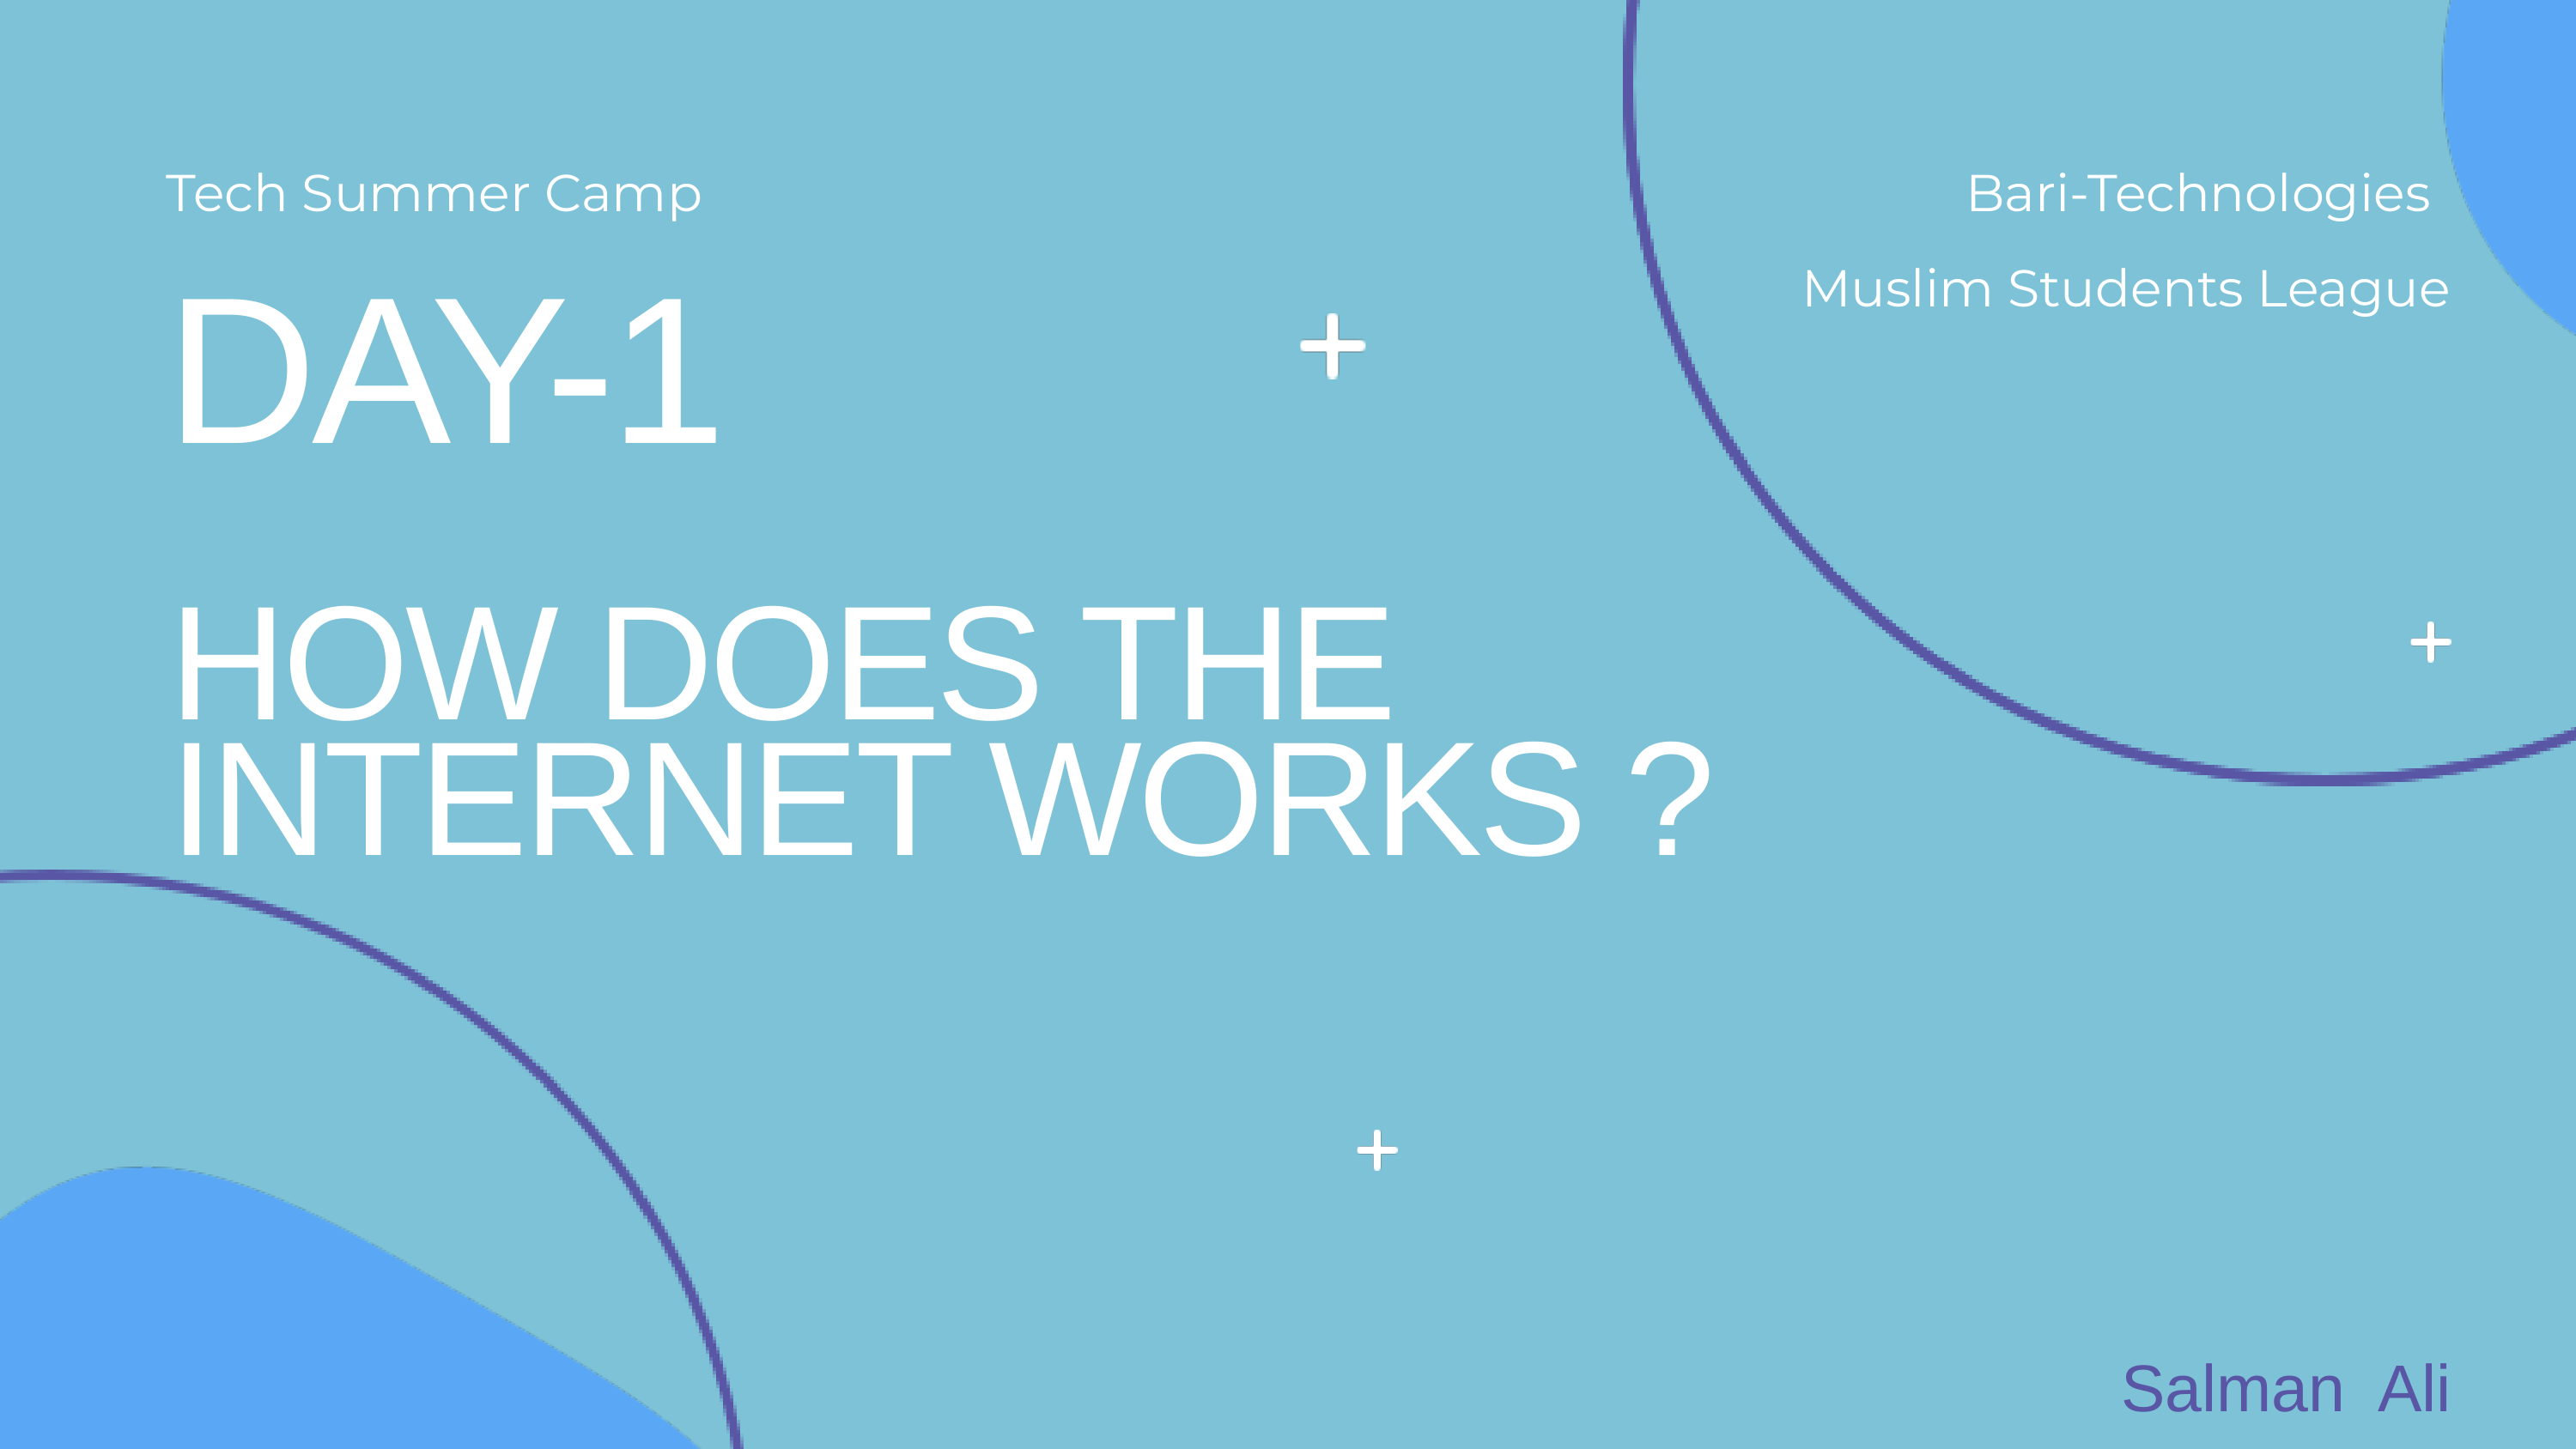

Tech Summer Camp
Bari-Technologies
Muslim Students League
DAY-1

HOW DOES THE INTERNET WORKS ?

Salman  Ali